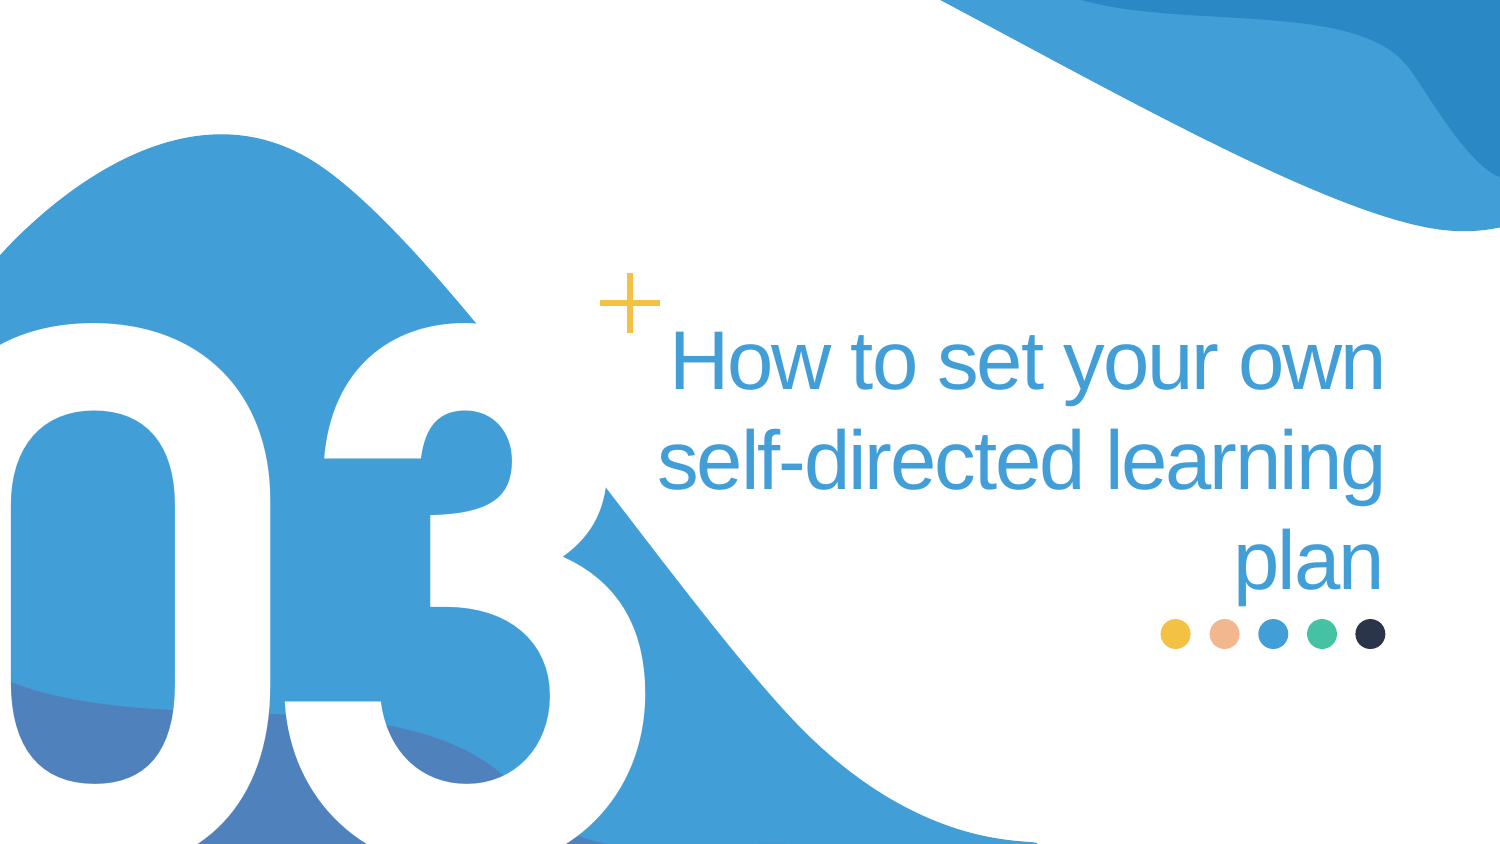

03
How to set your own self-directed learning plan